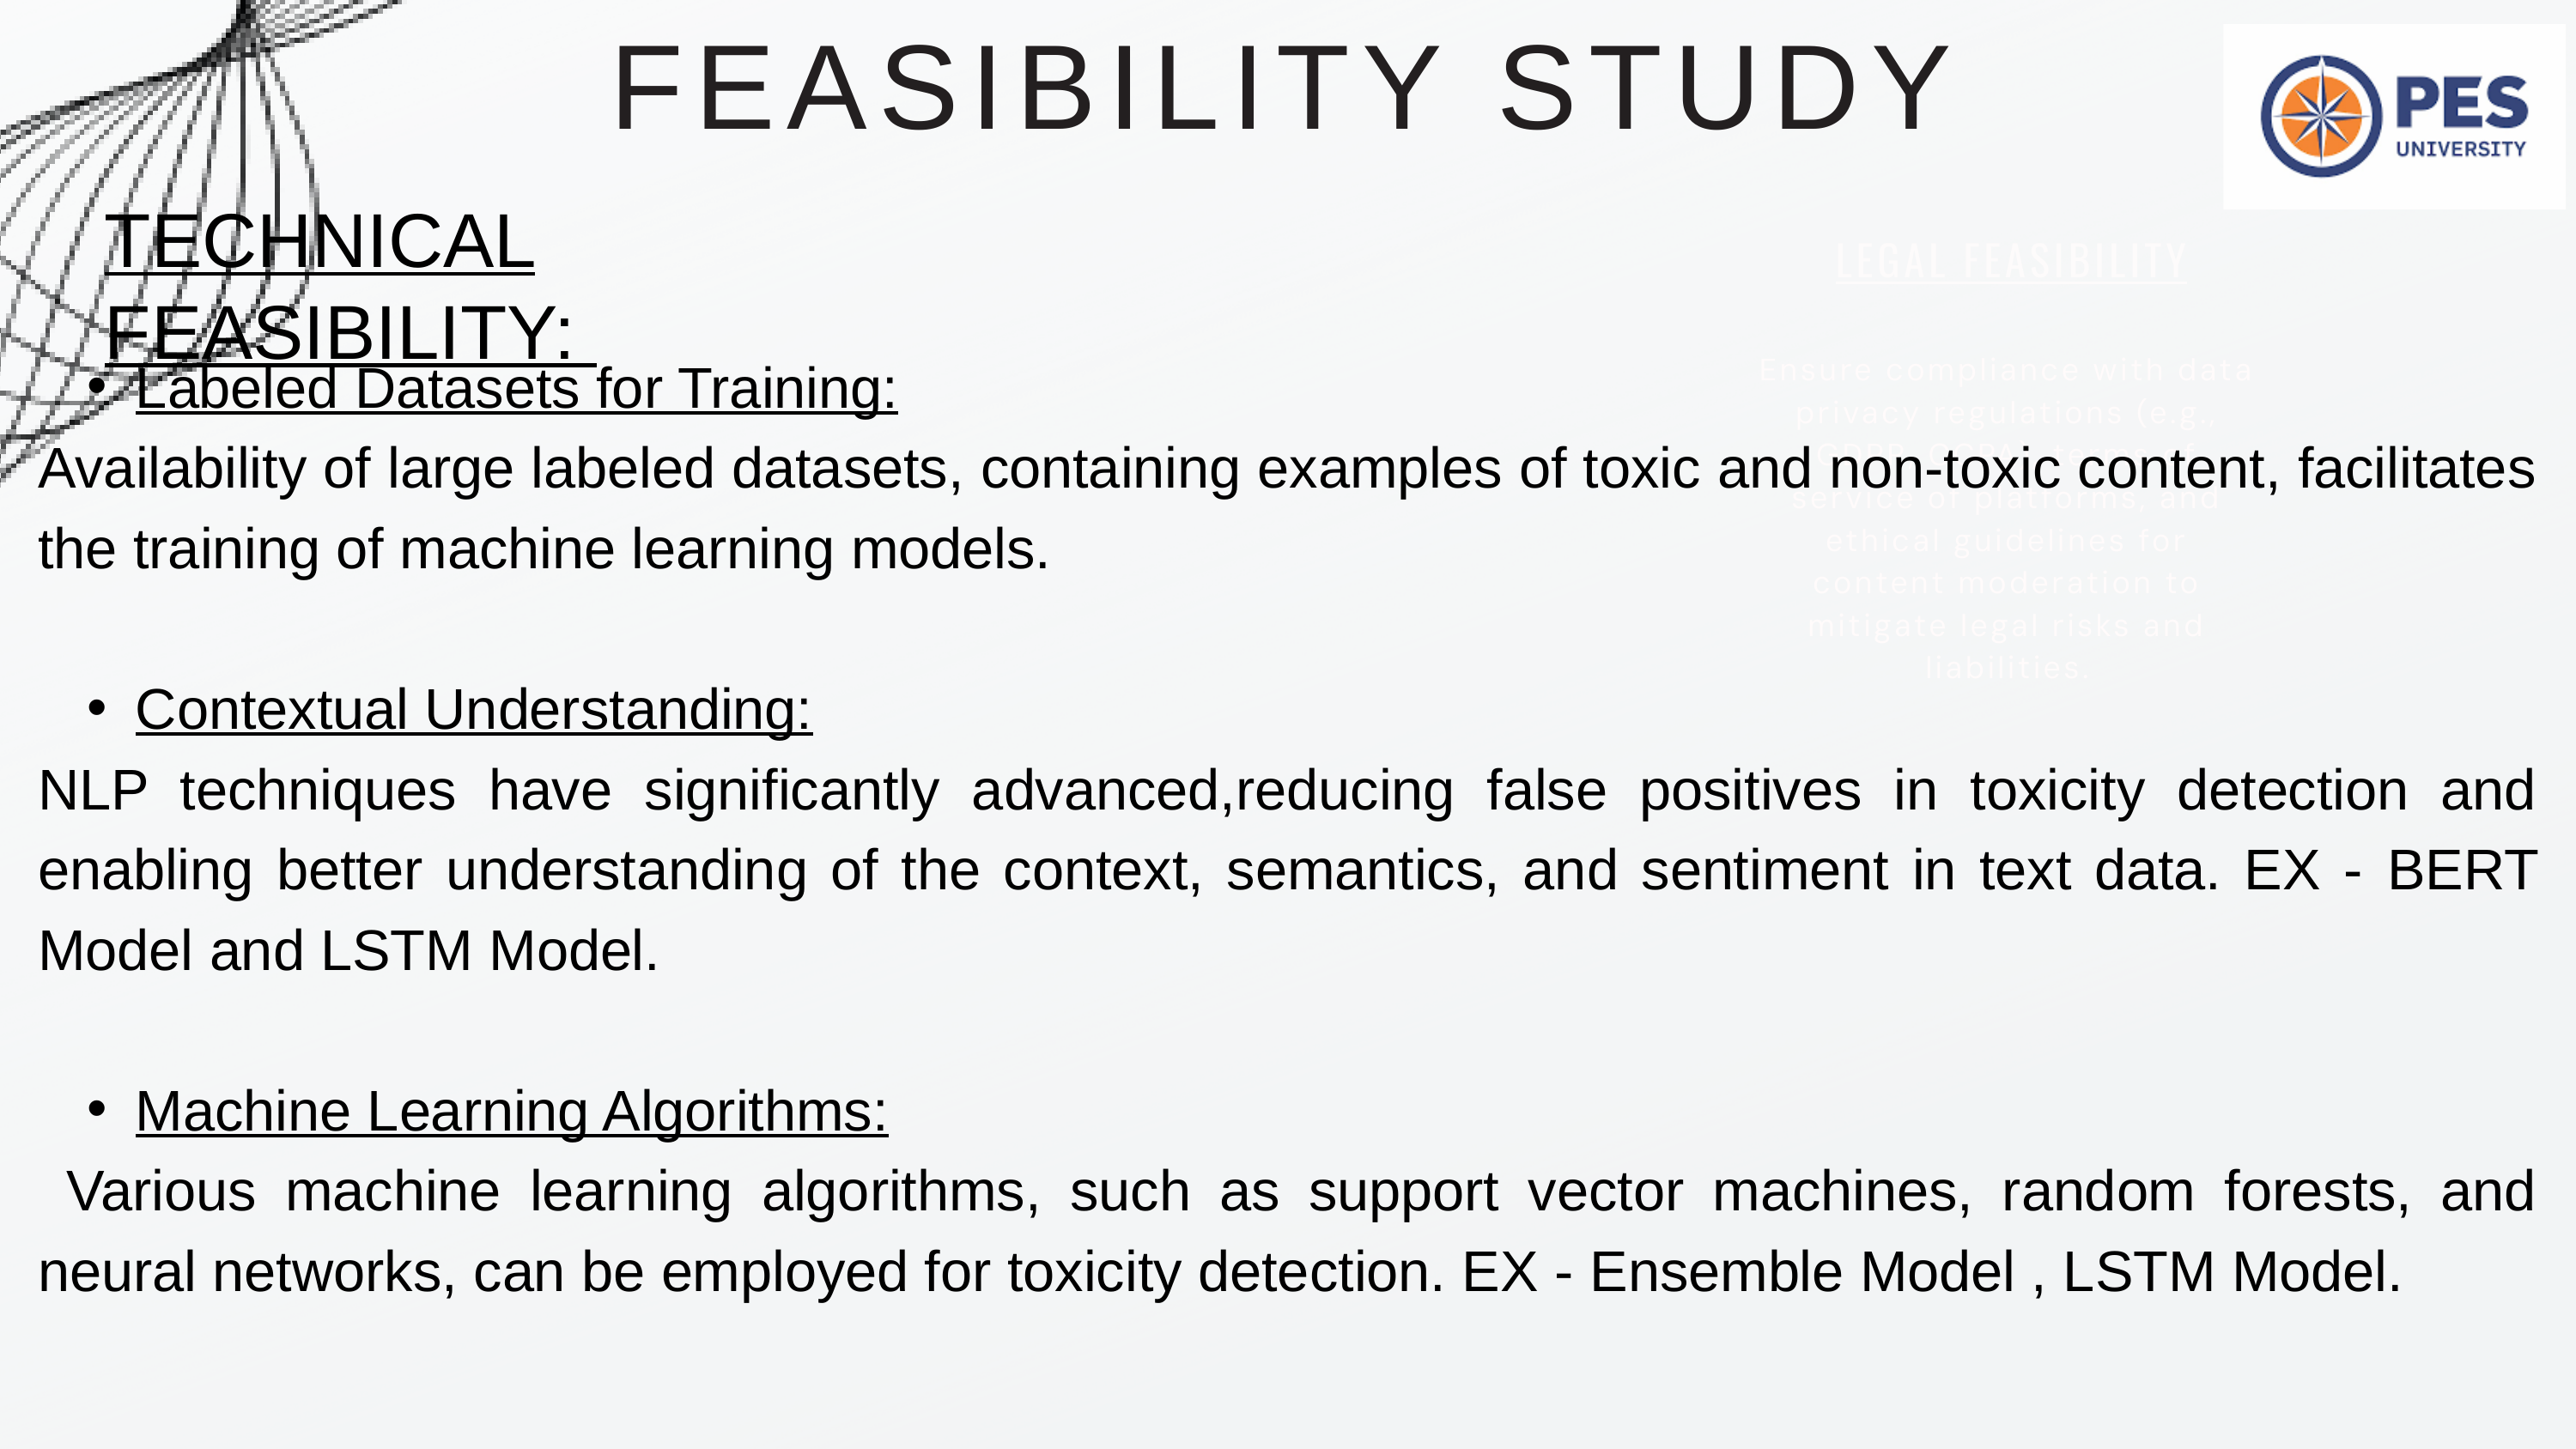

FEASIBILITY STUDY

TECHNICAL FEASIBILITY:

LEGAL FEASIBILITY
Labeled Datasets for Training:
Availability of large labeled datasets, containing examples of toxic and non-toxic content, facilitates the training of machine learning models.

Contextual Understanding:
NLP techniques have significantly advanced,reducing false positives in toxicity detection and enabling better understanding of the context, semantics, and sentiment in text data. EX - BERT Model and LSTM Model.

Machine Learning Algorithms:
 Various machine learning algorithms, such as support vector machines, random forests, and neural networks, can be employed for toxicity detection. EX - Ensemble Model , LSTM Model.

Ensure compliance with data privacy regulations (e.g., GDPR, CCPA), terms of service of platforms, and ethical guidelines for content moderation to mitigate legal risks and liabilities.